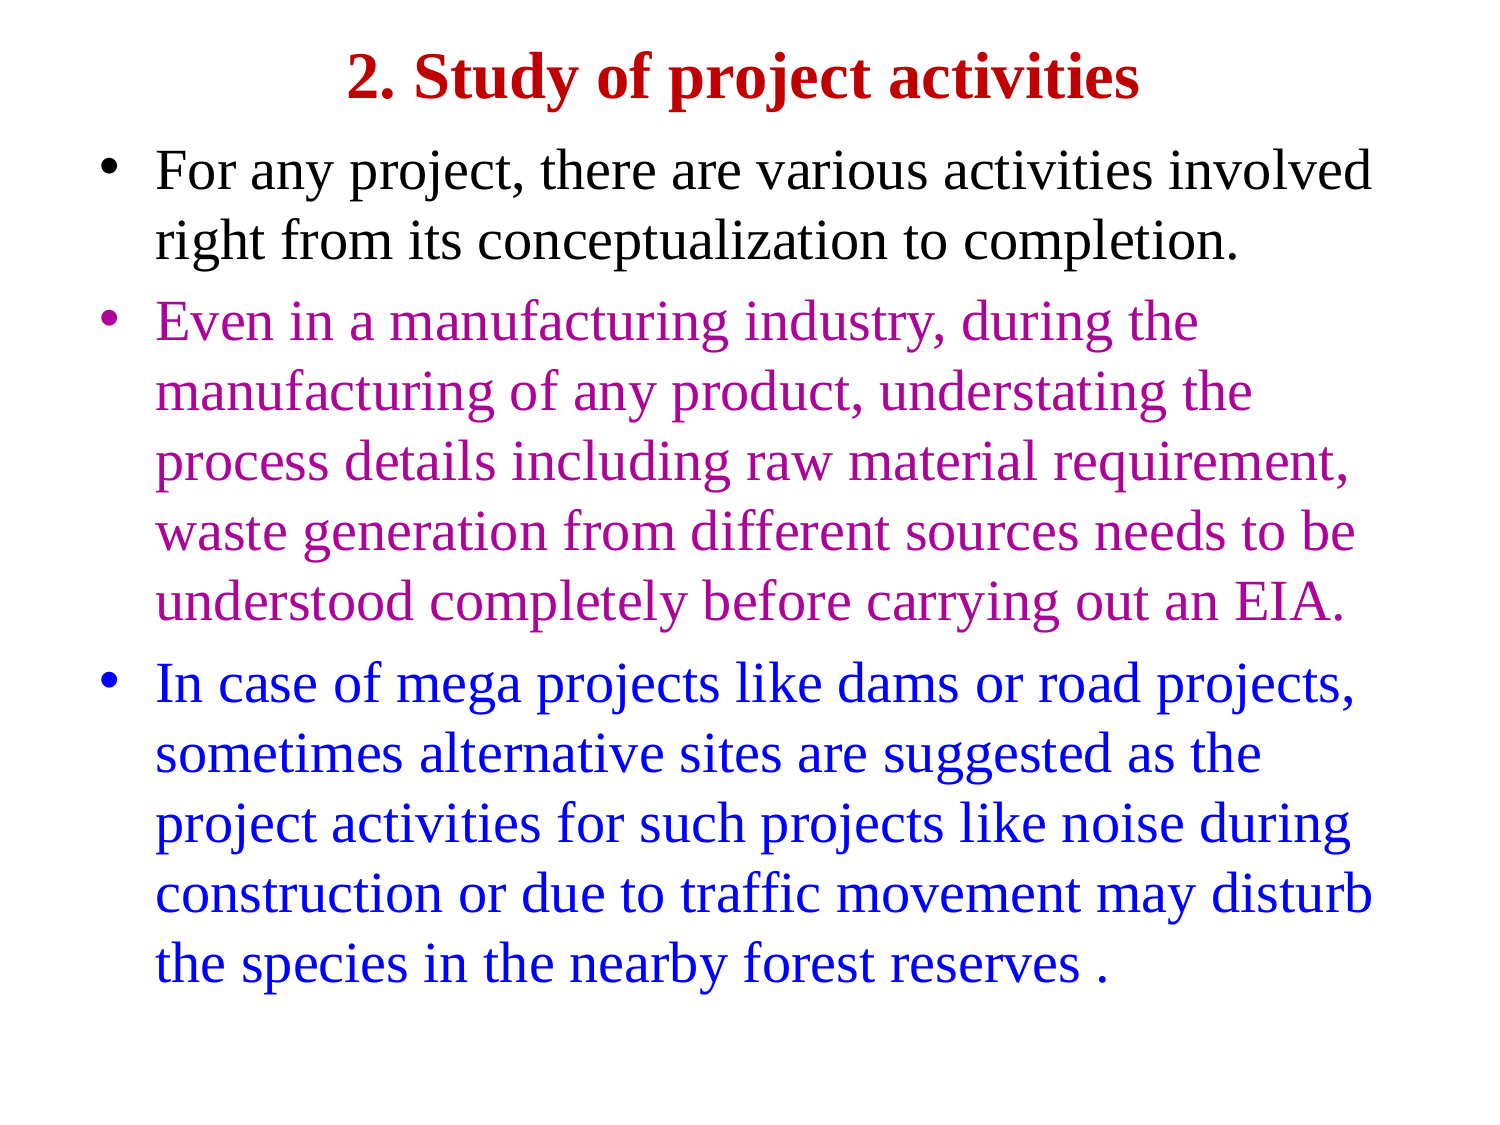

2. Study of project activities
For any project, there are various activities involved right from its conceptualization to completion.
Even in a manufacturing industry, during the manufacturing of any product, understating the process details including raw material requirement, waste generation from different sources needs to be understood completely before carrying out an EIA.
In case of mega projects like dams or road projects, sometimes alternative sites are suggested as the project activities for such projects like noise during construction or due to traffic movement may disturb the species in the nearby forest reserves .